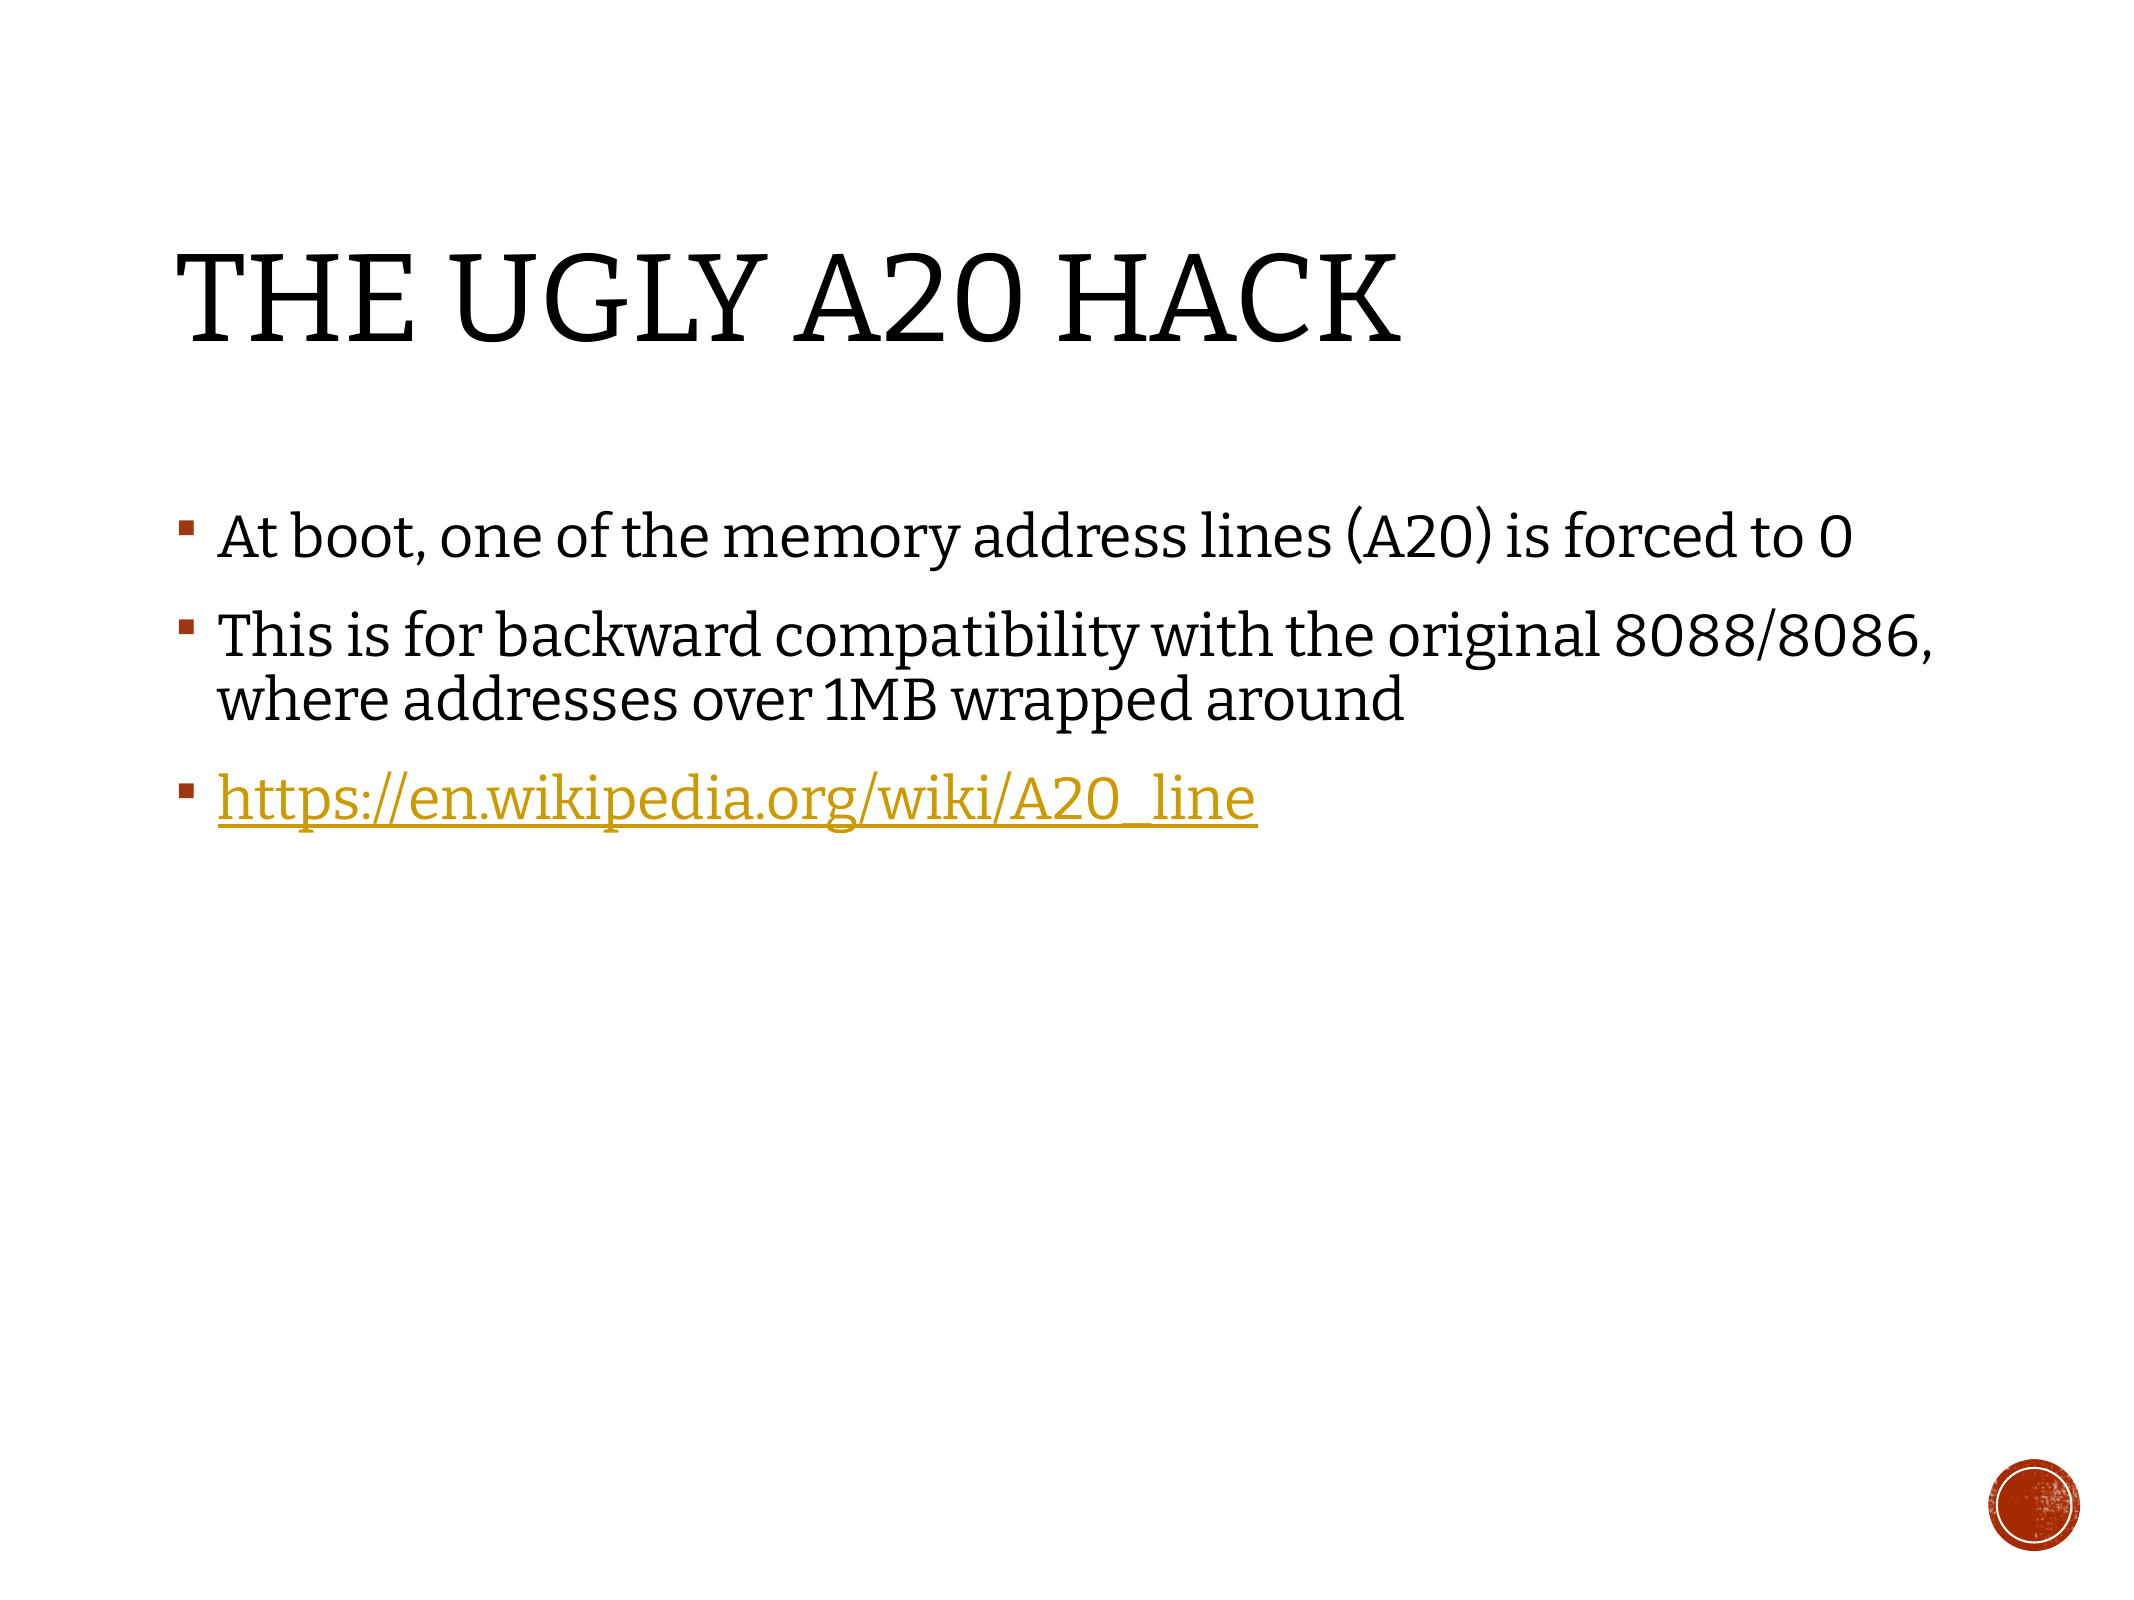

# The Ugly A20 Hack
At boot, one of the memory address lines (A20) is forced to 0
This is for backward compatibility with the original 8088/8086, where addresses over 1MB wrapped around
https://en.wikipedia.org/wiki/A20_line